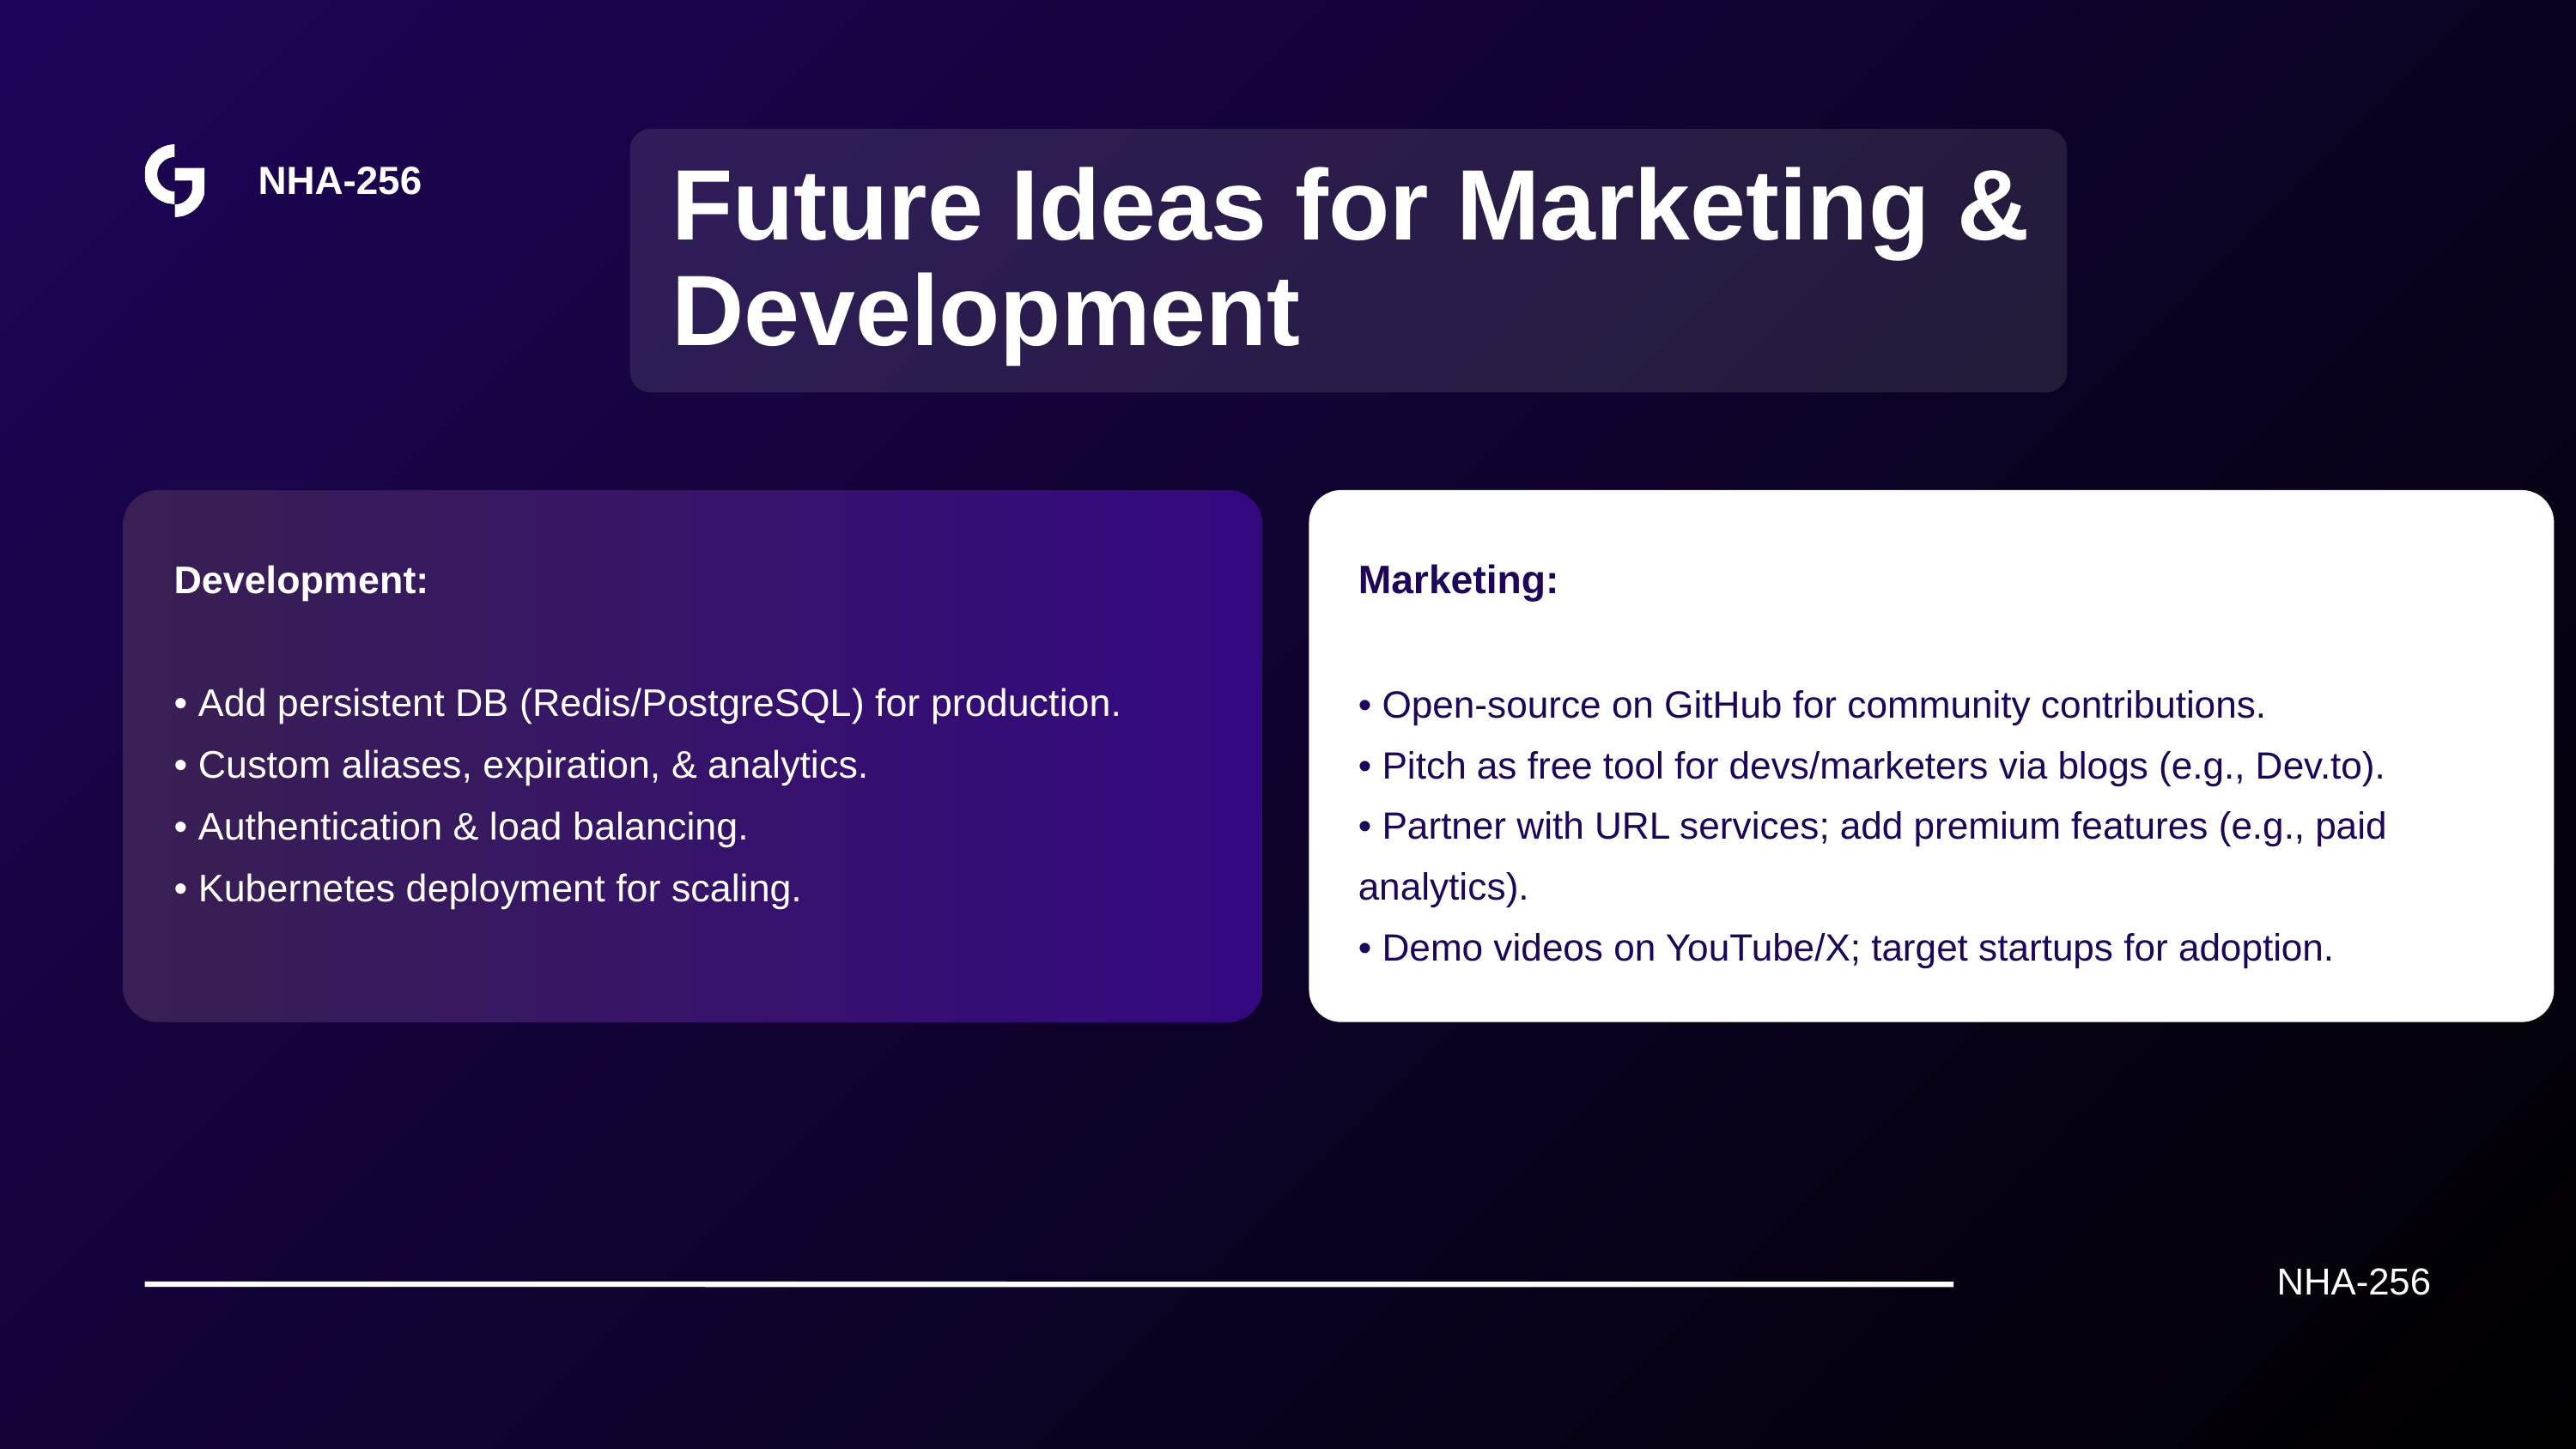

Future Ideas for Marketing & Development
NHA-256

Marketing:

• Open-source on GitHub for community contributions.
• Pitch as free tool for devs/marketers via blogs (e.g., Dev.to).
• Partner with URL services; add premium features (e.g., paid analytics).
• Demo videos on YouTube/X; target startups for adoption.
Development:

• Add persistent DB (Redis/PostgreSQL) for production.
• Custom aliases, expiration, & analytics.
• Authentication & load balancing.
• Kubernetes deployment for scaling.

NHA-256